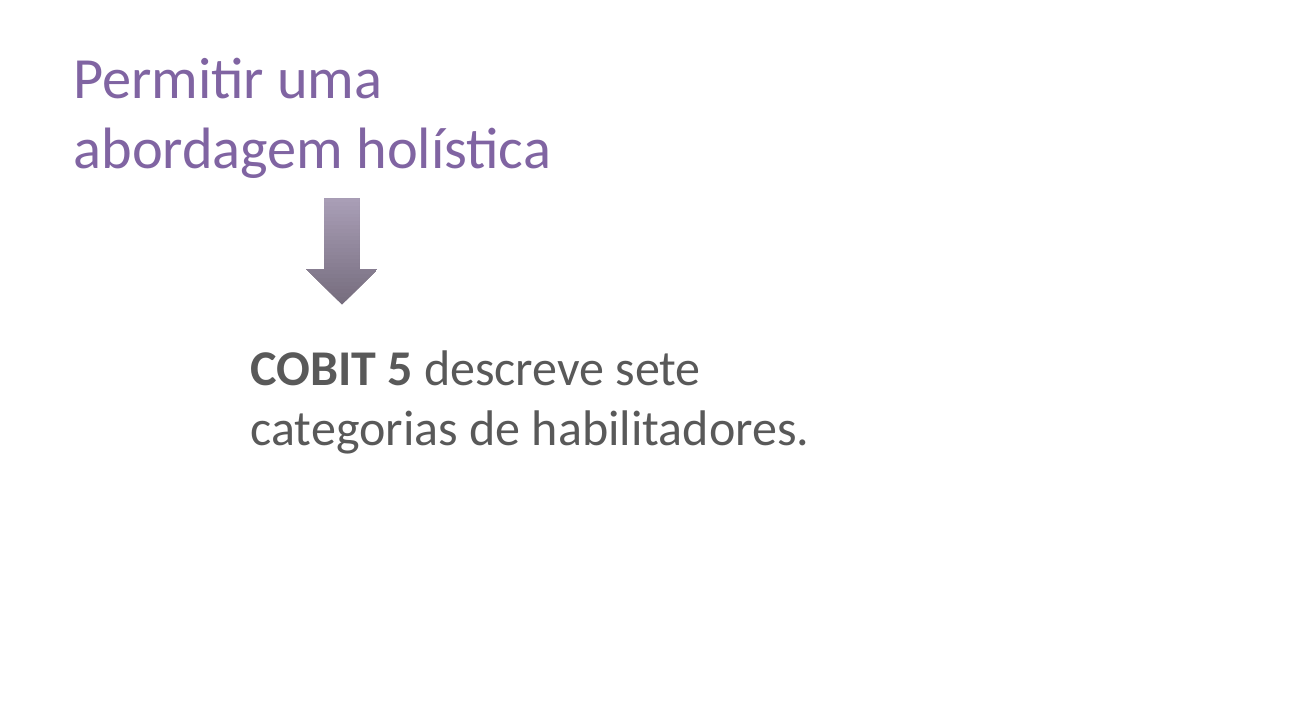

Permitir uma abordagem holística

COBIT 5 descreve sete categorias de habilitadores.